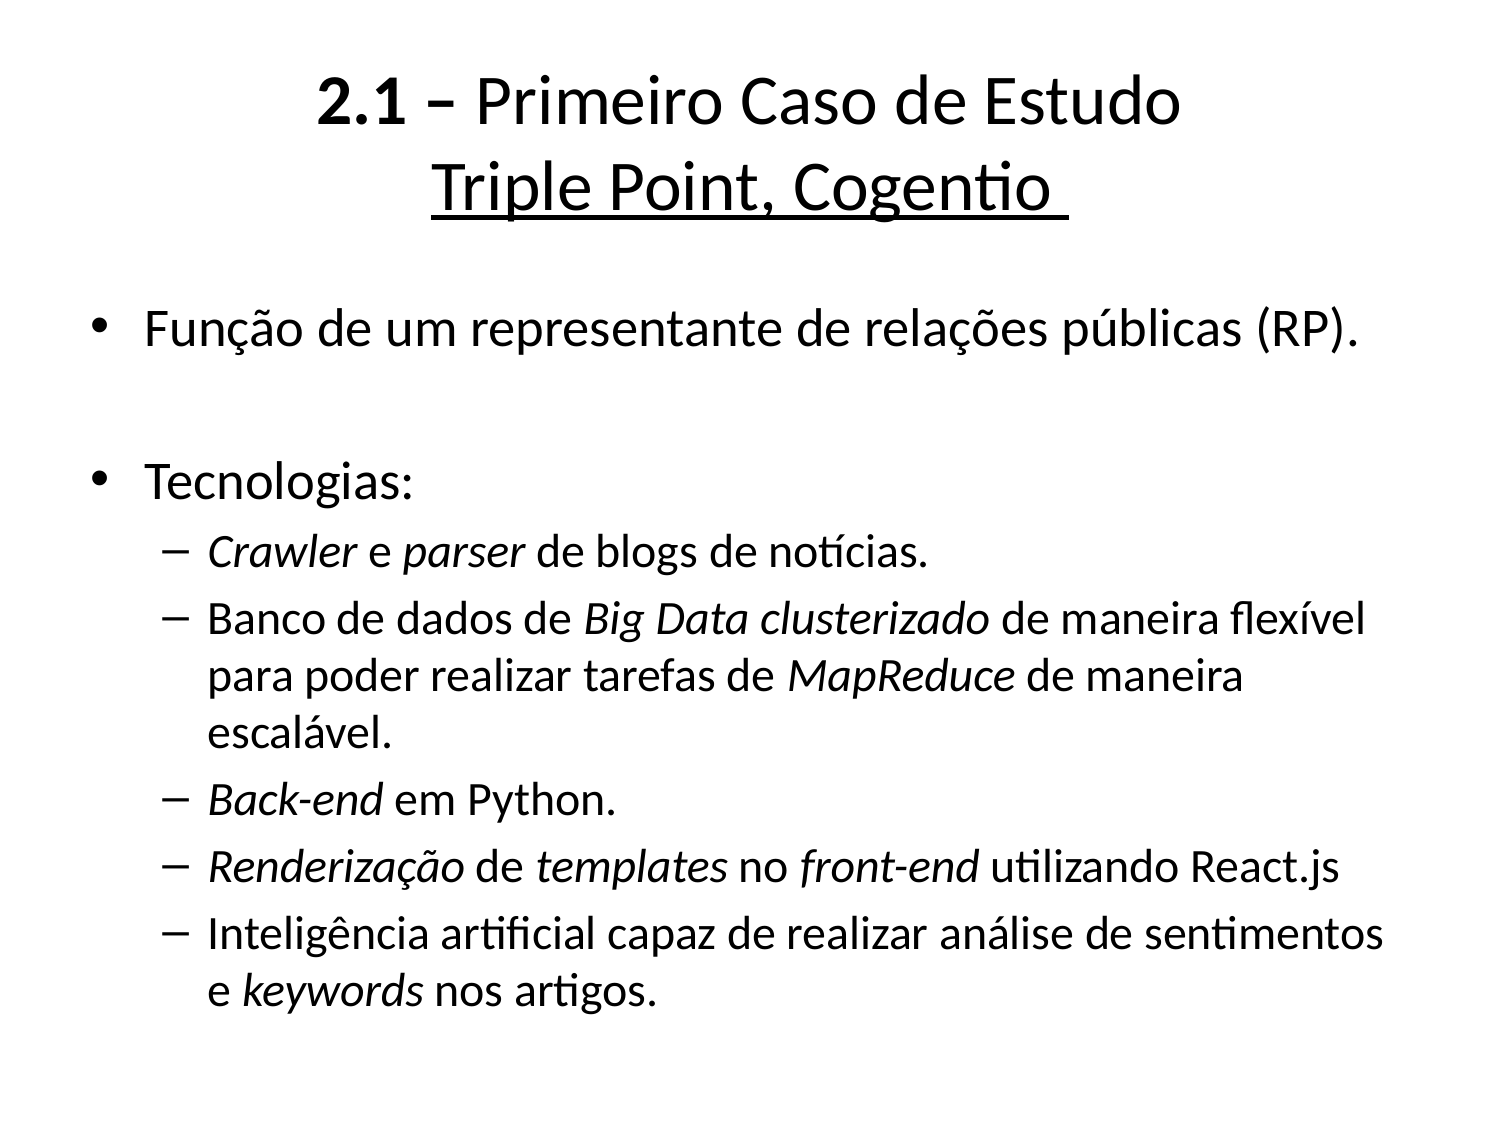

# 2.1 – Primeiro Caso de Estudo Triple Point, Cogentio
Função de um representante de relações públicas (RP).

Tecnologias:
Crawler e parser de blogs de notícias.
Banco de dados de Big Data clusterizado de maneira flexível para poder realizar tarefas de MapReduce de maneira escalável.
Back-end em Python.
Renderização de templates no front-end utilizando React.js
Inteligência artificial capaz de realizar análise de sentimentos e keywords nos artigos.